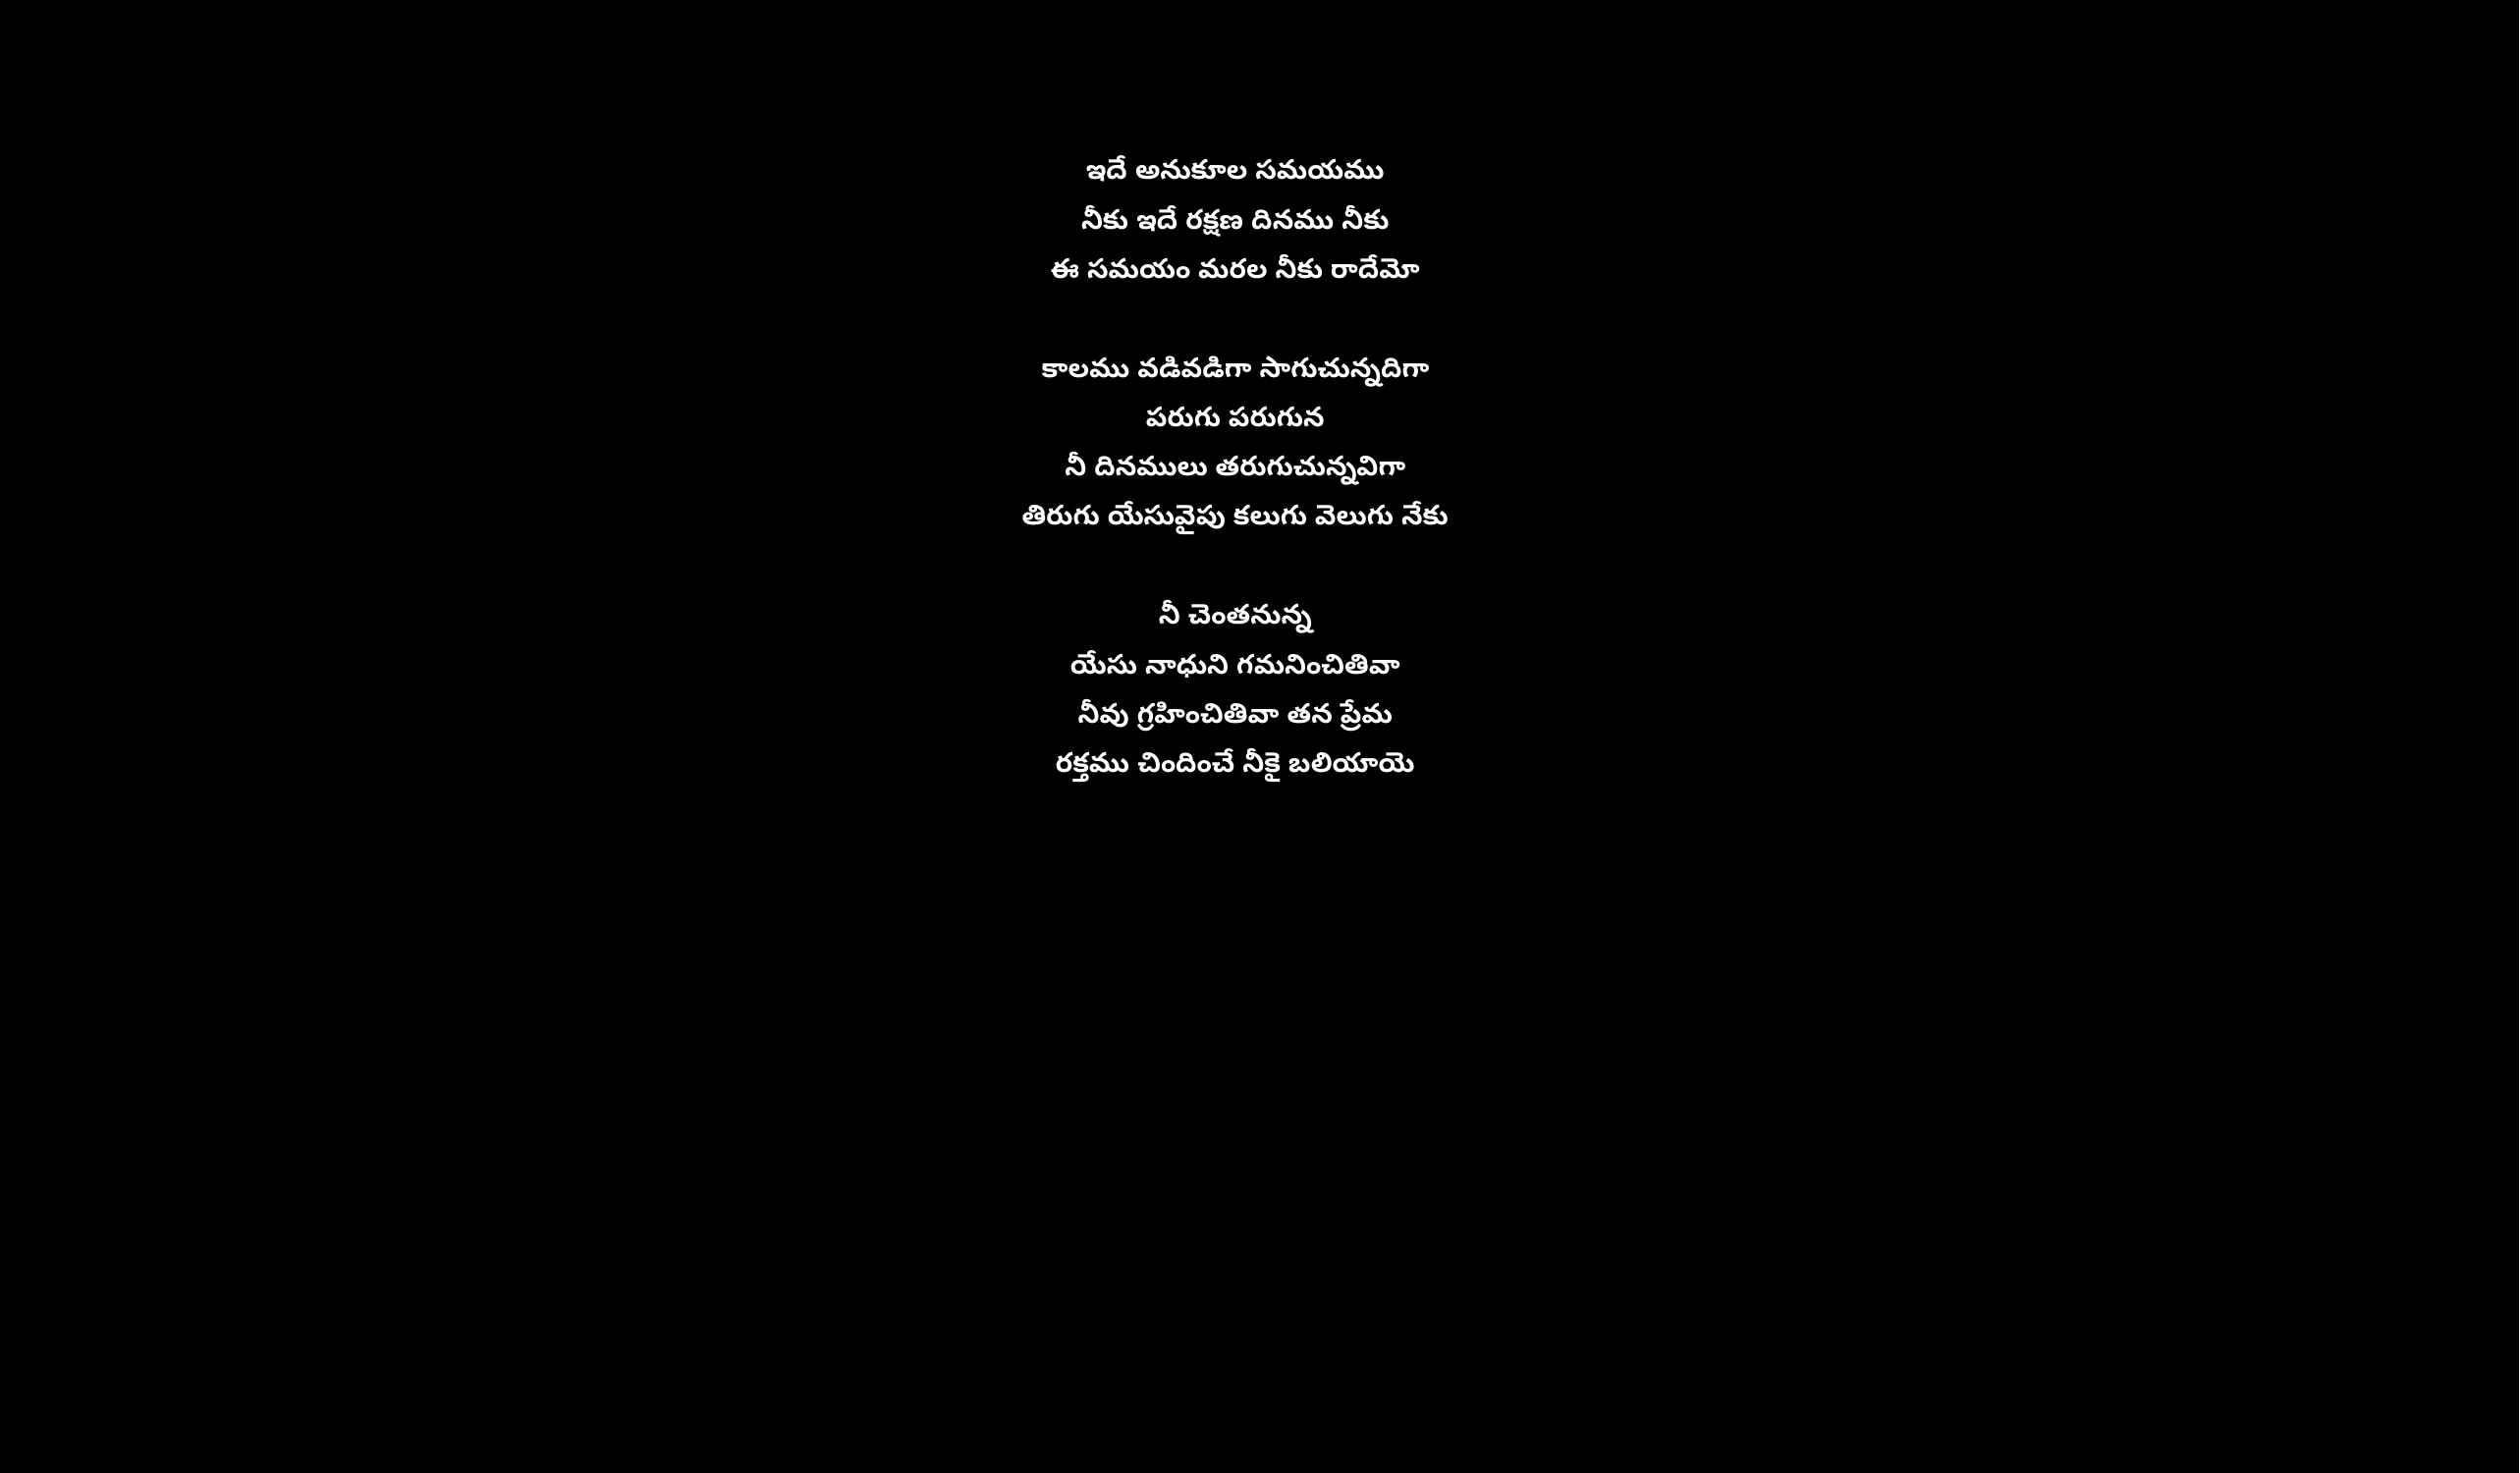

ఇదే అనుకూల సమయము
నీకు ఇదే రక్షణ దినము నీకు
ఈ సమయం మరల నీకు రాదేమో

కాలము వడివడిగా సాగుచున్నదిగా
పరుగు పరుగున
నీ దినములు తరుగుచున్నవిగా
తిరుగు యేసువైపు కలుగు వెలుగు నేకు

నీ చెంతనున్న
యేసు నాధుని గమనించితివా
నీవు గ్రహించితివా తన ప్రేమ
రక్తము చిందించే నీకై బలియాయె